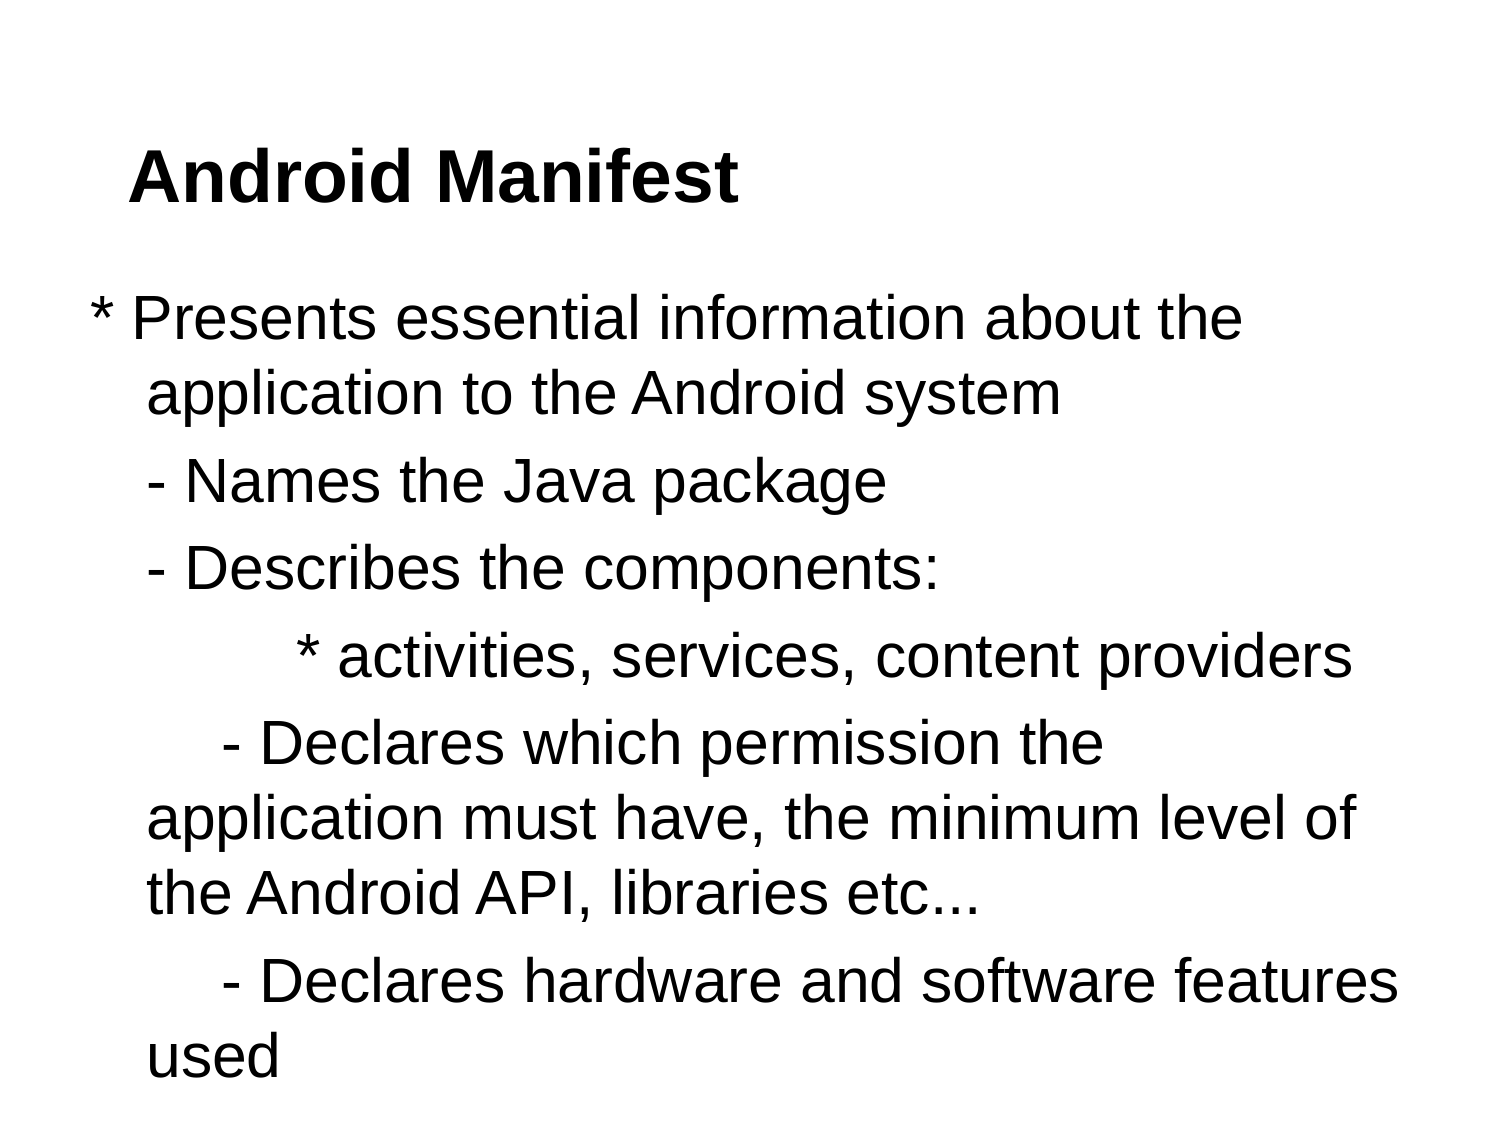

# Android Manifest
* Presents essential information about the application to the Android system
	- Names the Java package
	- Describes the components:
		* activities, services, content providers
- Declares which permission the application must have, the minimum level of the Android API, libraries etc...
- Declares hardware and software features used